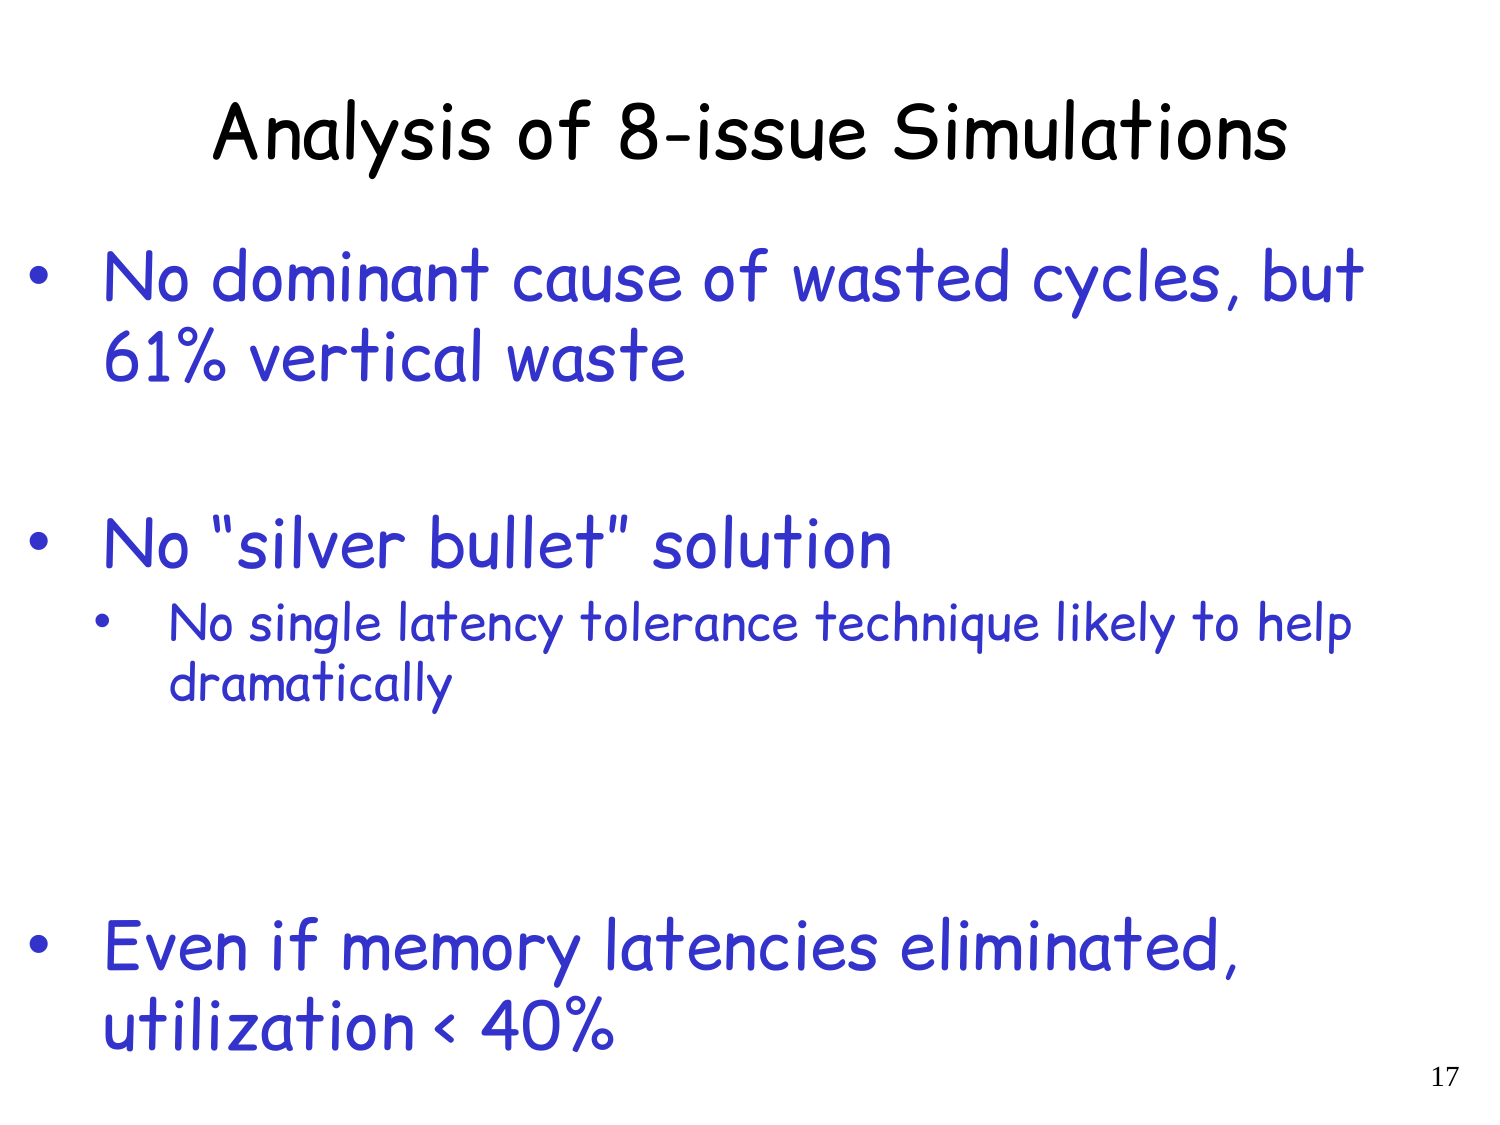

# Analysis of 8-issue Simulations

No dominant cause of wasted cycles, but 61% vertical waste

No “silver bullet” solution
No single latency tolerance technique likely to help dramatically

Even if memory latencies eliminated, utilization < 40%

17